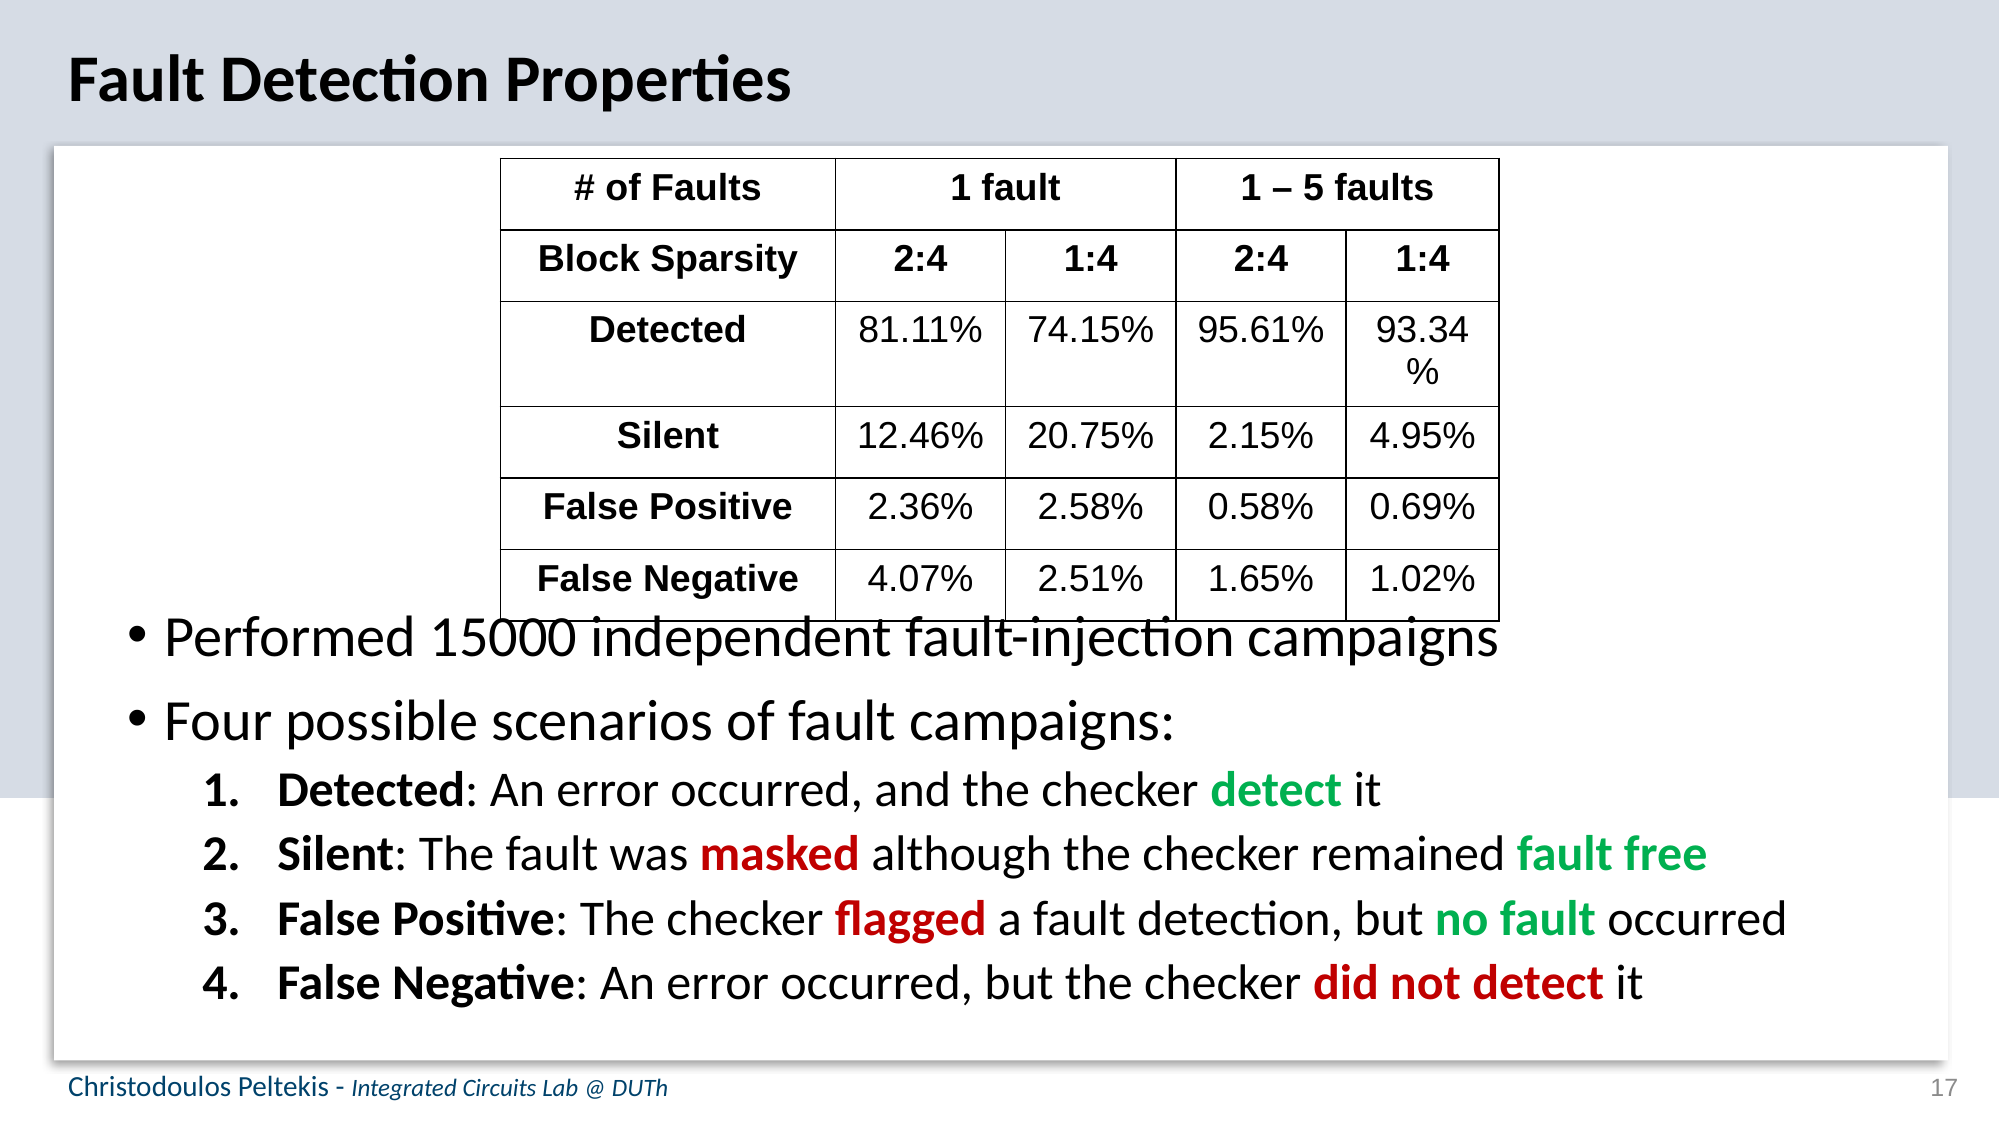

Fault Detection Properties
| # of Faults | 1 fault |  | 1 – 5 faults |  |
| --- | --- | --- | --- | --- |
| Block Sparsity | 2:4 | 1:4 | 2:4 | 1:4 |
| Detected | 81.11% | 74.15% | 95.61% | 93.34% |
| Silent | 12.46% | 20.75% | 2.15% | 4.95% |
| False Positive | 2.36% | 2.58% | 0.58% | 0.69% |
| False Negative | 4.07% | 2.51% | 1.65% | 1.02% |
Performed 15000 independent fault-injection campaigns
Four possible scenarios of fault campaigns:
Detected: An error occurred, and the checker detect it
Silent: The fault was masked although the checker remained fault free
False Positive: The checker flagged a fault detection, but no fault occurred
False Negative: An error occurred, but the checker did not detect it

Christodoulos Peltekis - Integrated Circuits Lab @ DUTh
17